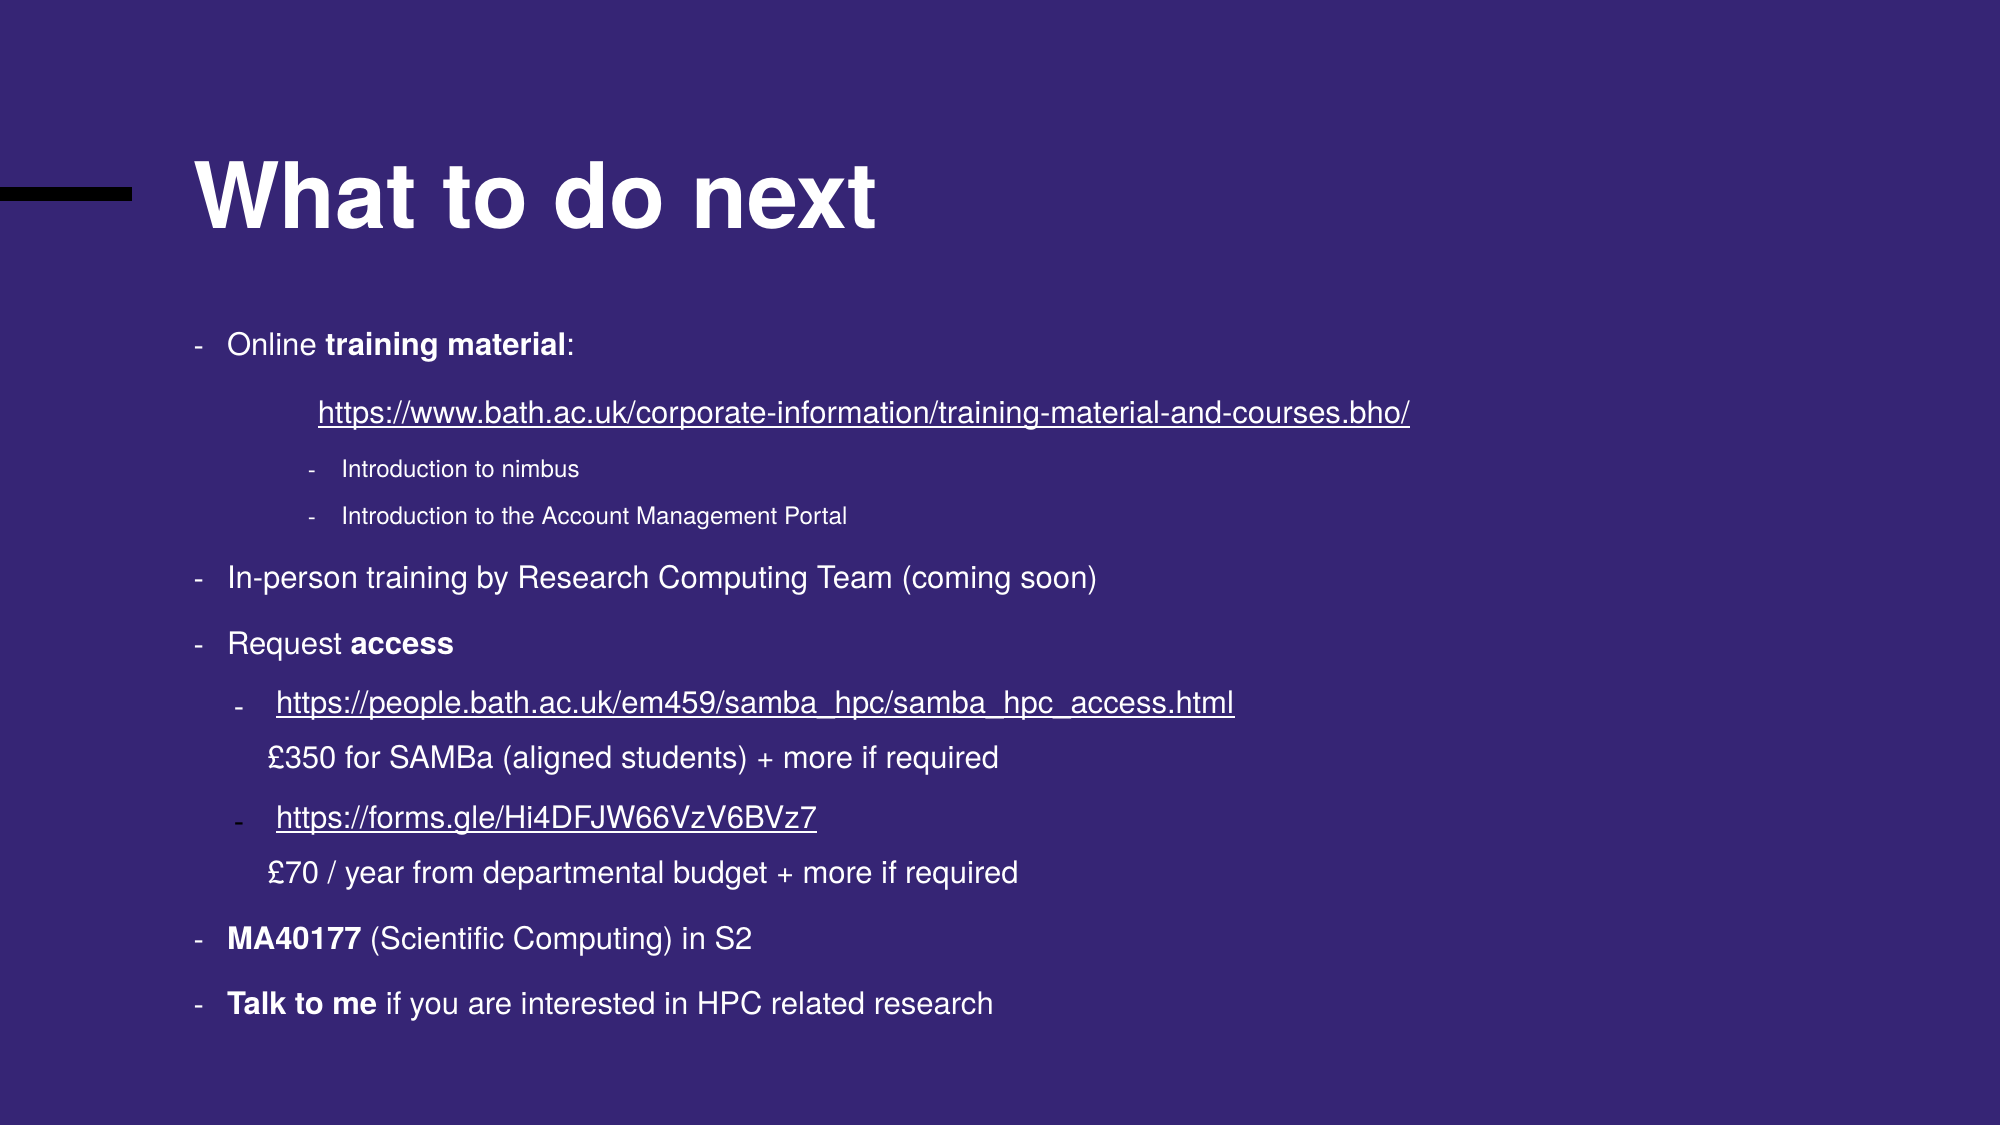

# What to do next
Online training material:
	https://www.bath.ac.uk/corporate-information/training-material-and-courses.bho/
Introduction to nimbus
Introduction to the Account Management Portal
In-person training by Research Computing Team (coming soon)
Request access
 https://people.bath.ac.uk/em459/samba_hpc/samba_hpc_access.html
£350 for SAMBa (aligned students) + more if required
 https://forms.gle/Hi4DFJW66VzV6BVz7
£70 / year from departmental budget + more if required
MA40177 (Scientific Computing) in S2
Talk to me if you are interested in HPC related research